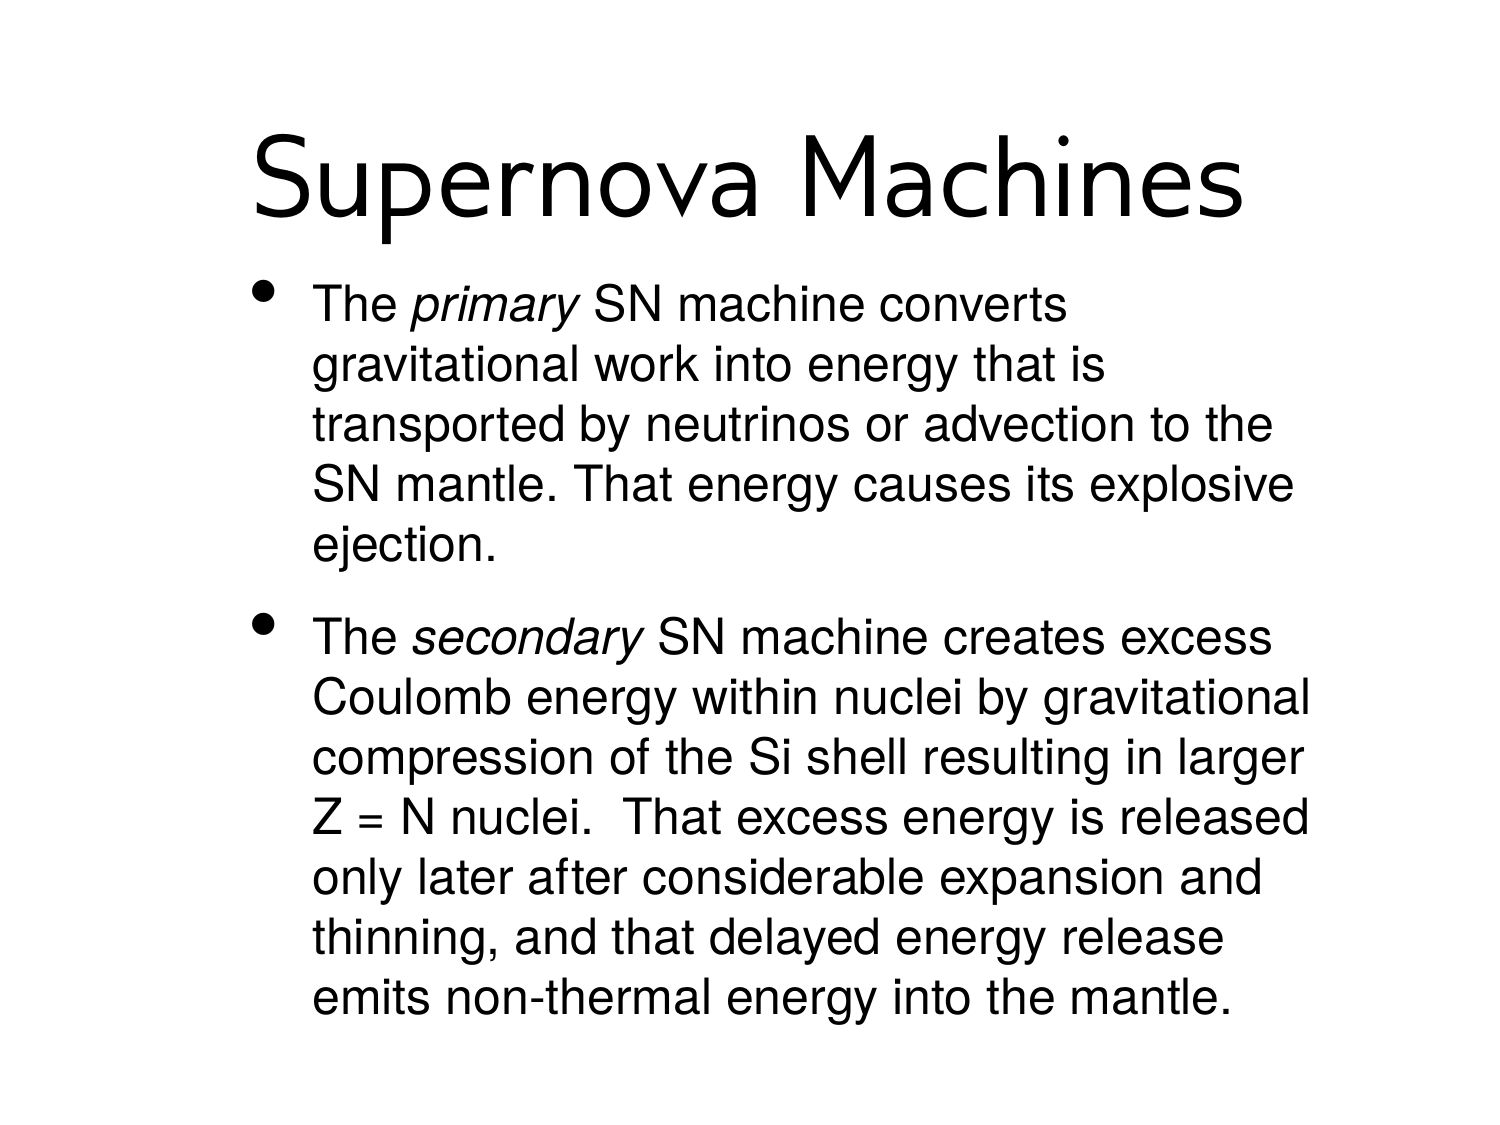

# Supernova Machines
The primary SN machine converts gravitational work into energy that is transported by neutrinos or advection to the SN mantle. That energy causes its explosive ejection.
The secondary SN machine creates excess Coulomb energy within nuclei by gravitational compression of the Si shell resulting in larger Z = N nuclei.  That excess energy is released only later after considerable expansion and thinning, and that delayed energy release emits non-thermal energy into the mantle.